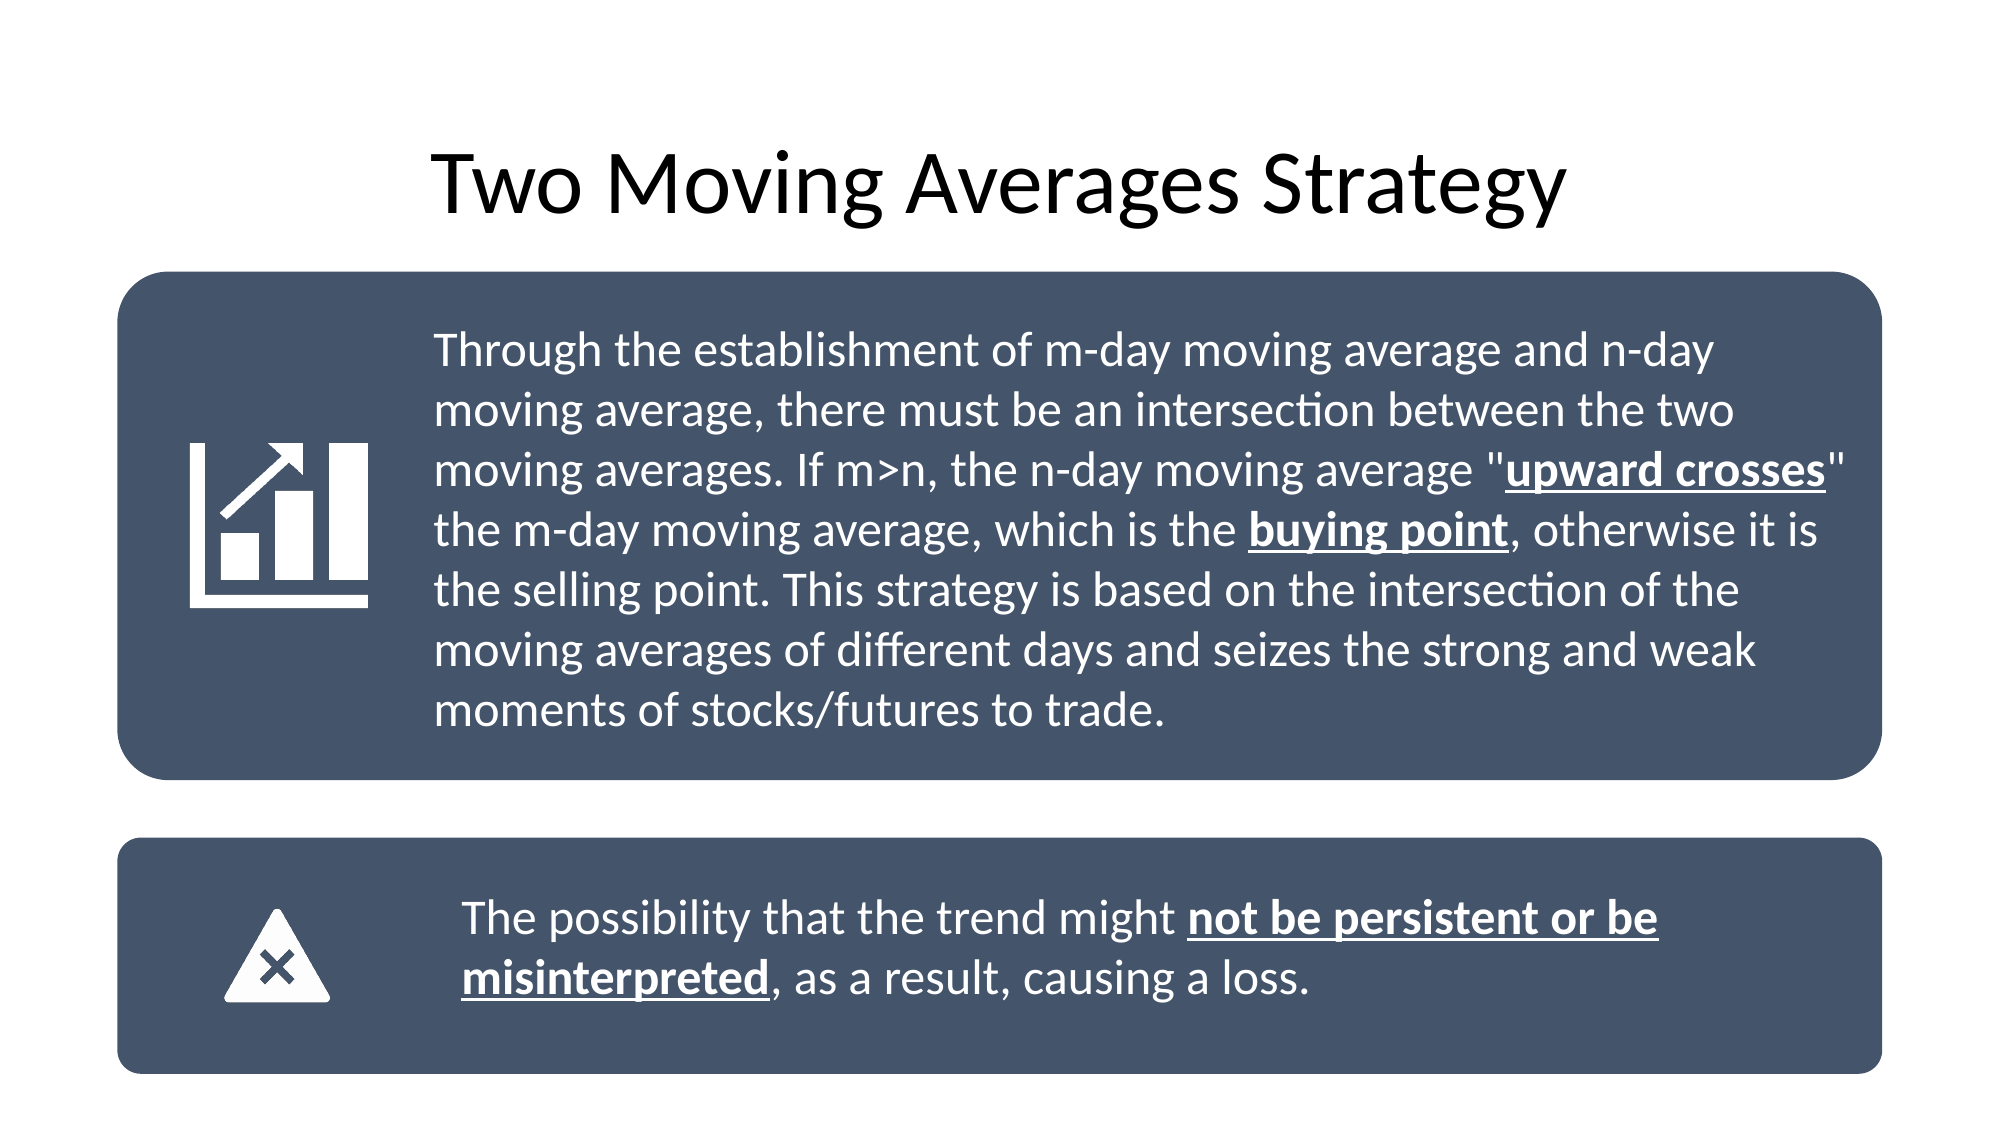

# Two Moving Averages Strategy

Through the establishment of m-day moving average and n-day moving average, there must be an intersection between the two moving averages. If m>n, the n-day moving average "upward crosses" the m-day moving average, which is the buying point, otherwise it is the selling point. This strategy is based on the intersection of the moving averages of different days and seizes the strong and weak moments of stocks/futures to trade.

The possibility that the trend might not be persistent or be misinterpreted, as a result, causing a loss.